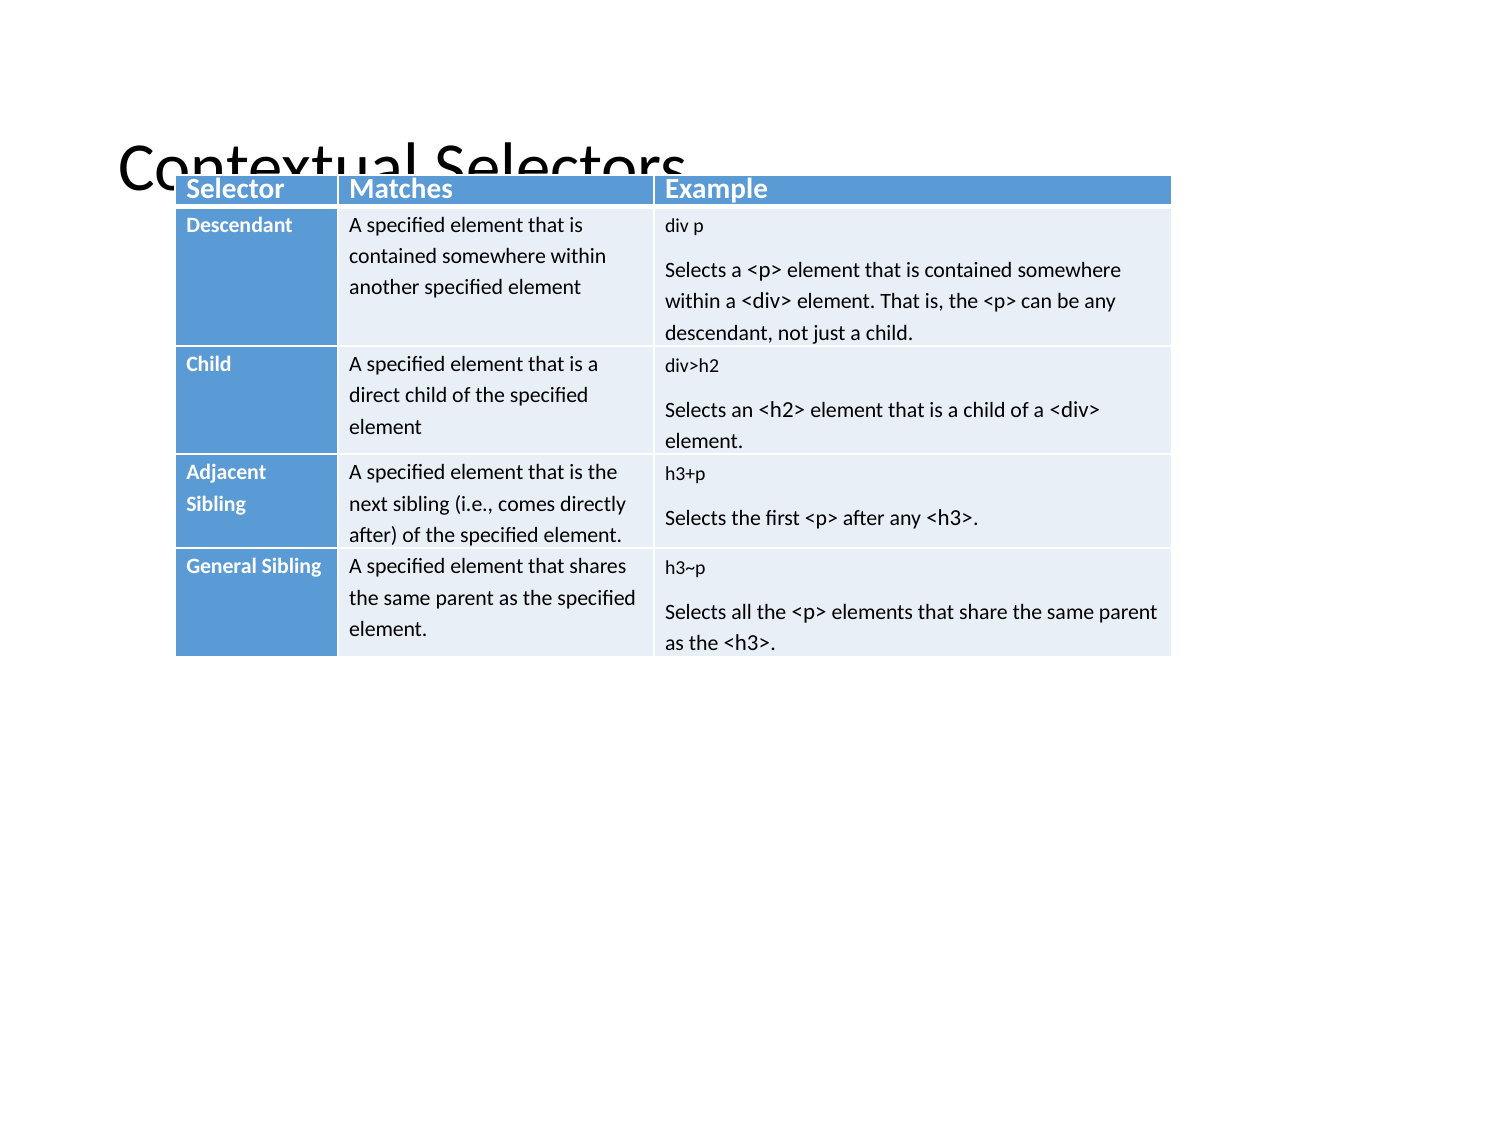

# Contextual Selectors
| Selector | Matches | Example |
| --- | --- | --- |
| Descendant | A specified element that is contained somewhere within another specified element | div p Selects a <p> element that is contained somewhere within a <div> element. That is, the <p> can be any descendant, not just a child. |
| Child | A specified element that is a direct child of the specified element | div>h2 Selects an <h2> element that is a child of a <div> element. |
| Adjacent Sibling | A specified element that is the next sibling (i.e., comes directly after) of the specified element. | h3+p Selects the first <p> after any <h3>. |
| General Sibling | A specified element that shares the same parent as the specified element. | h3~p Selects all the <p> elements that share the same parent as the <h3>. |
38